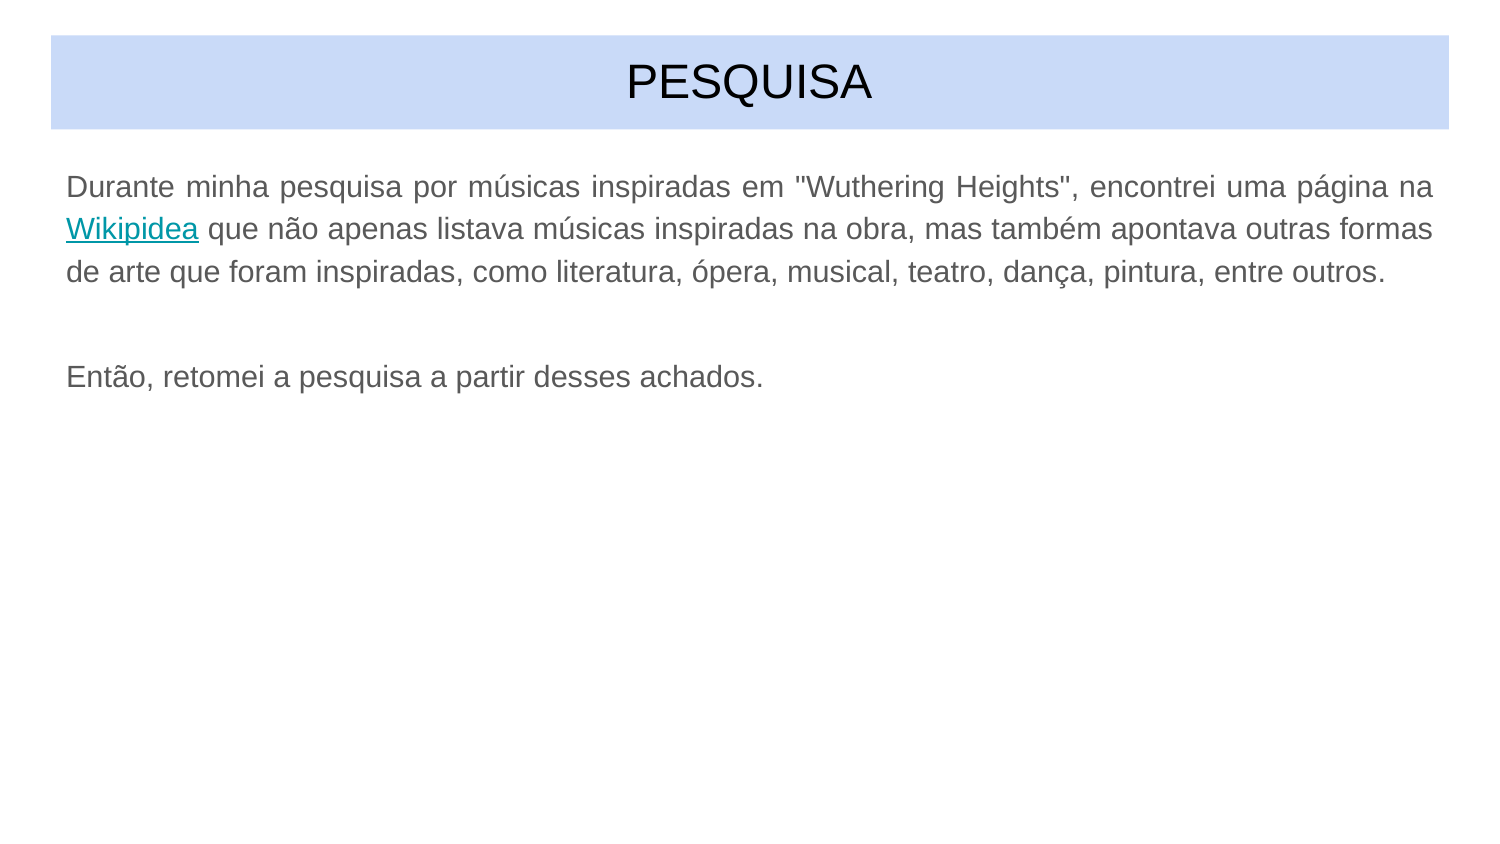

# PESQUISA
Durante minha pesquisa por músicas inspiradas em "Wuthering Heights", encontrei uma página na Wikipidea que não apenas listava músicas inspiradas na obra, mas também apontava outras formas de arte que foram inspiradas, como literatura, ópera, musical, teatro, dança, pintura, entre outros.
Então, retomei a pesquisa a partir desses achados.